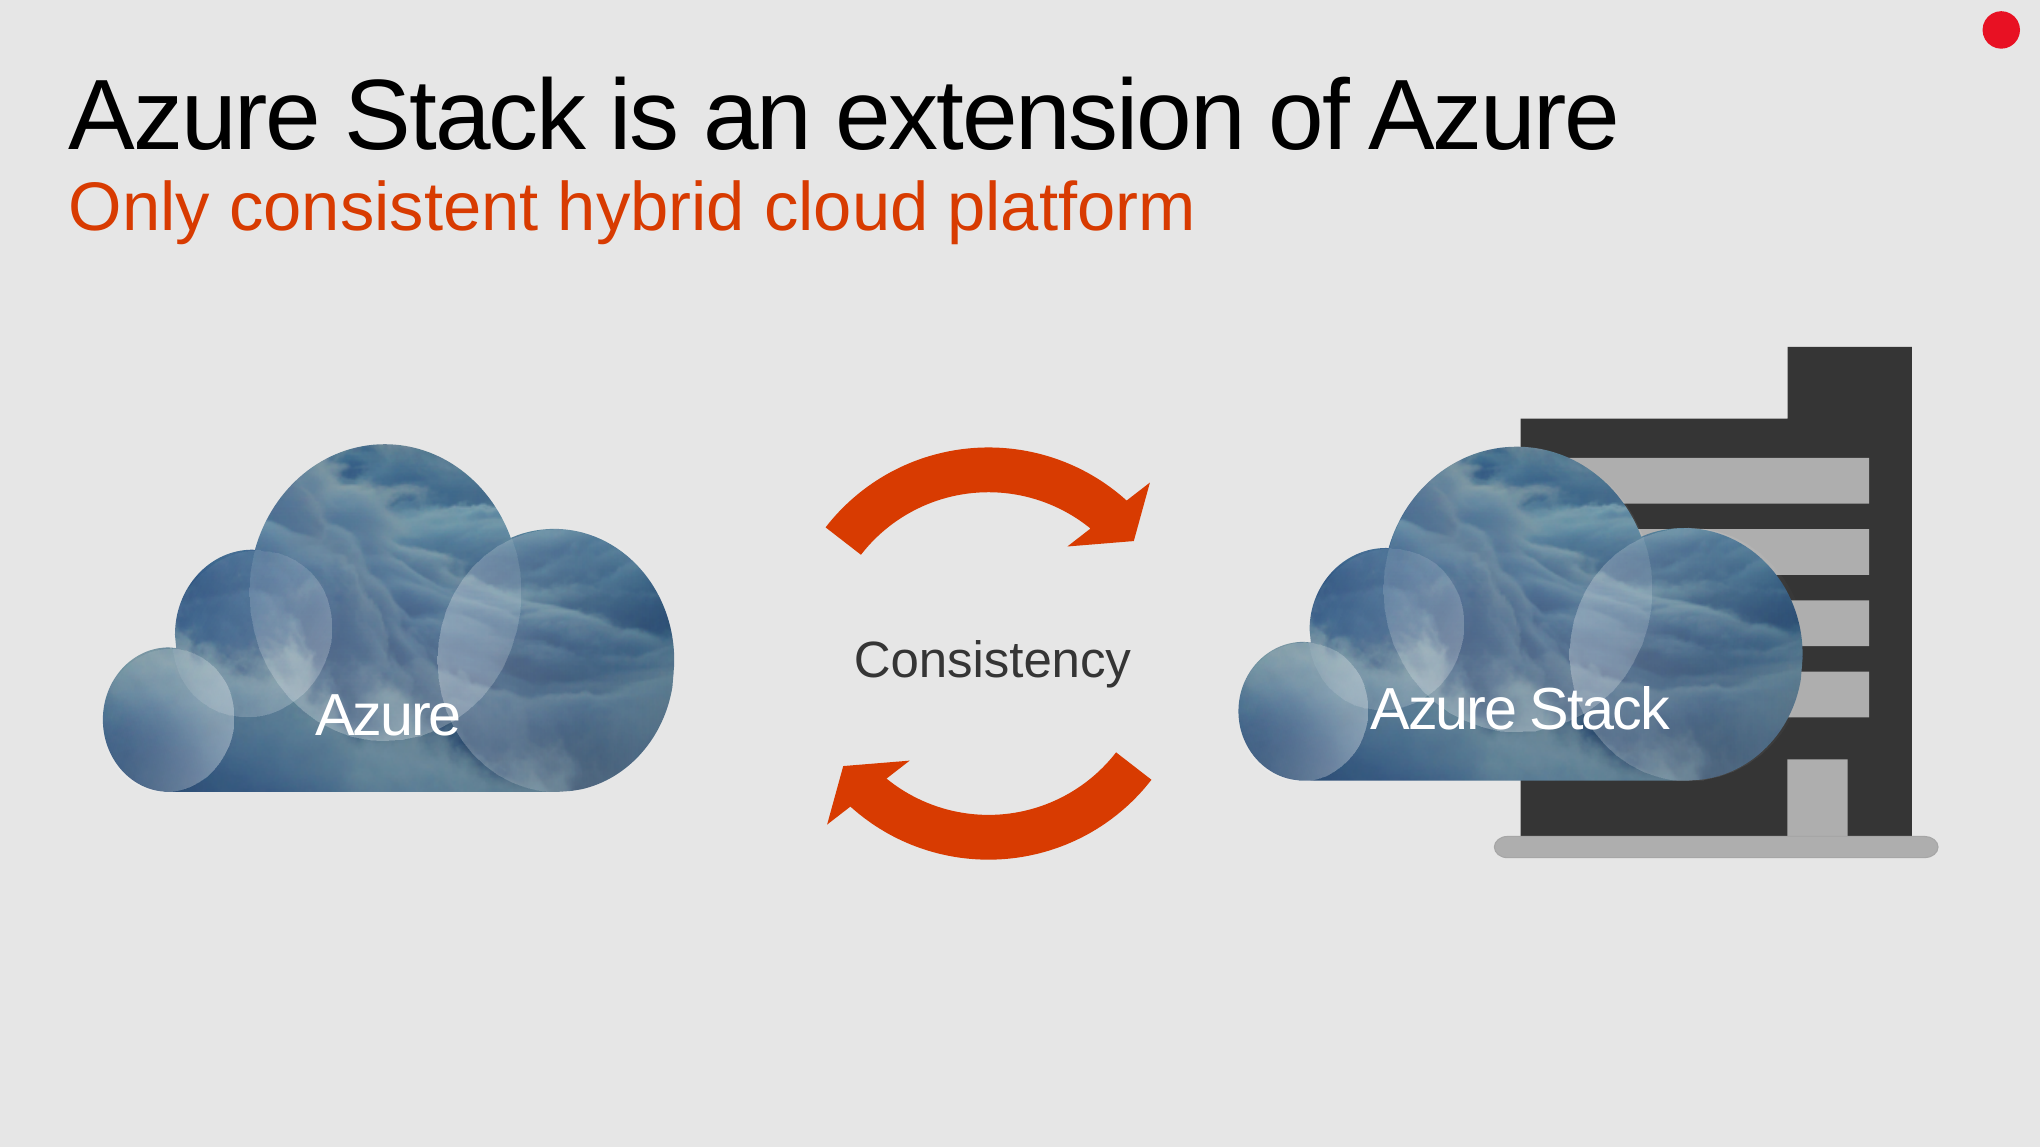

# Azure Stack is an extension of Azure Only consistent hybrid cloud platform

Azure

Azure Stack
Consistency